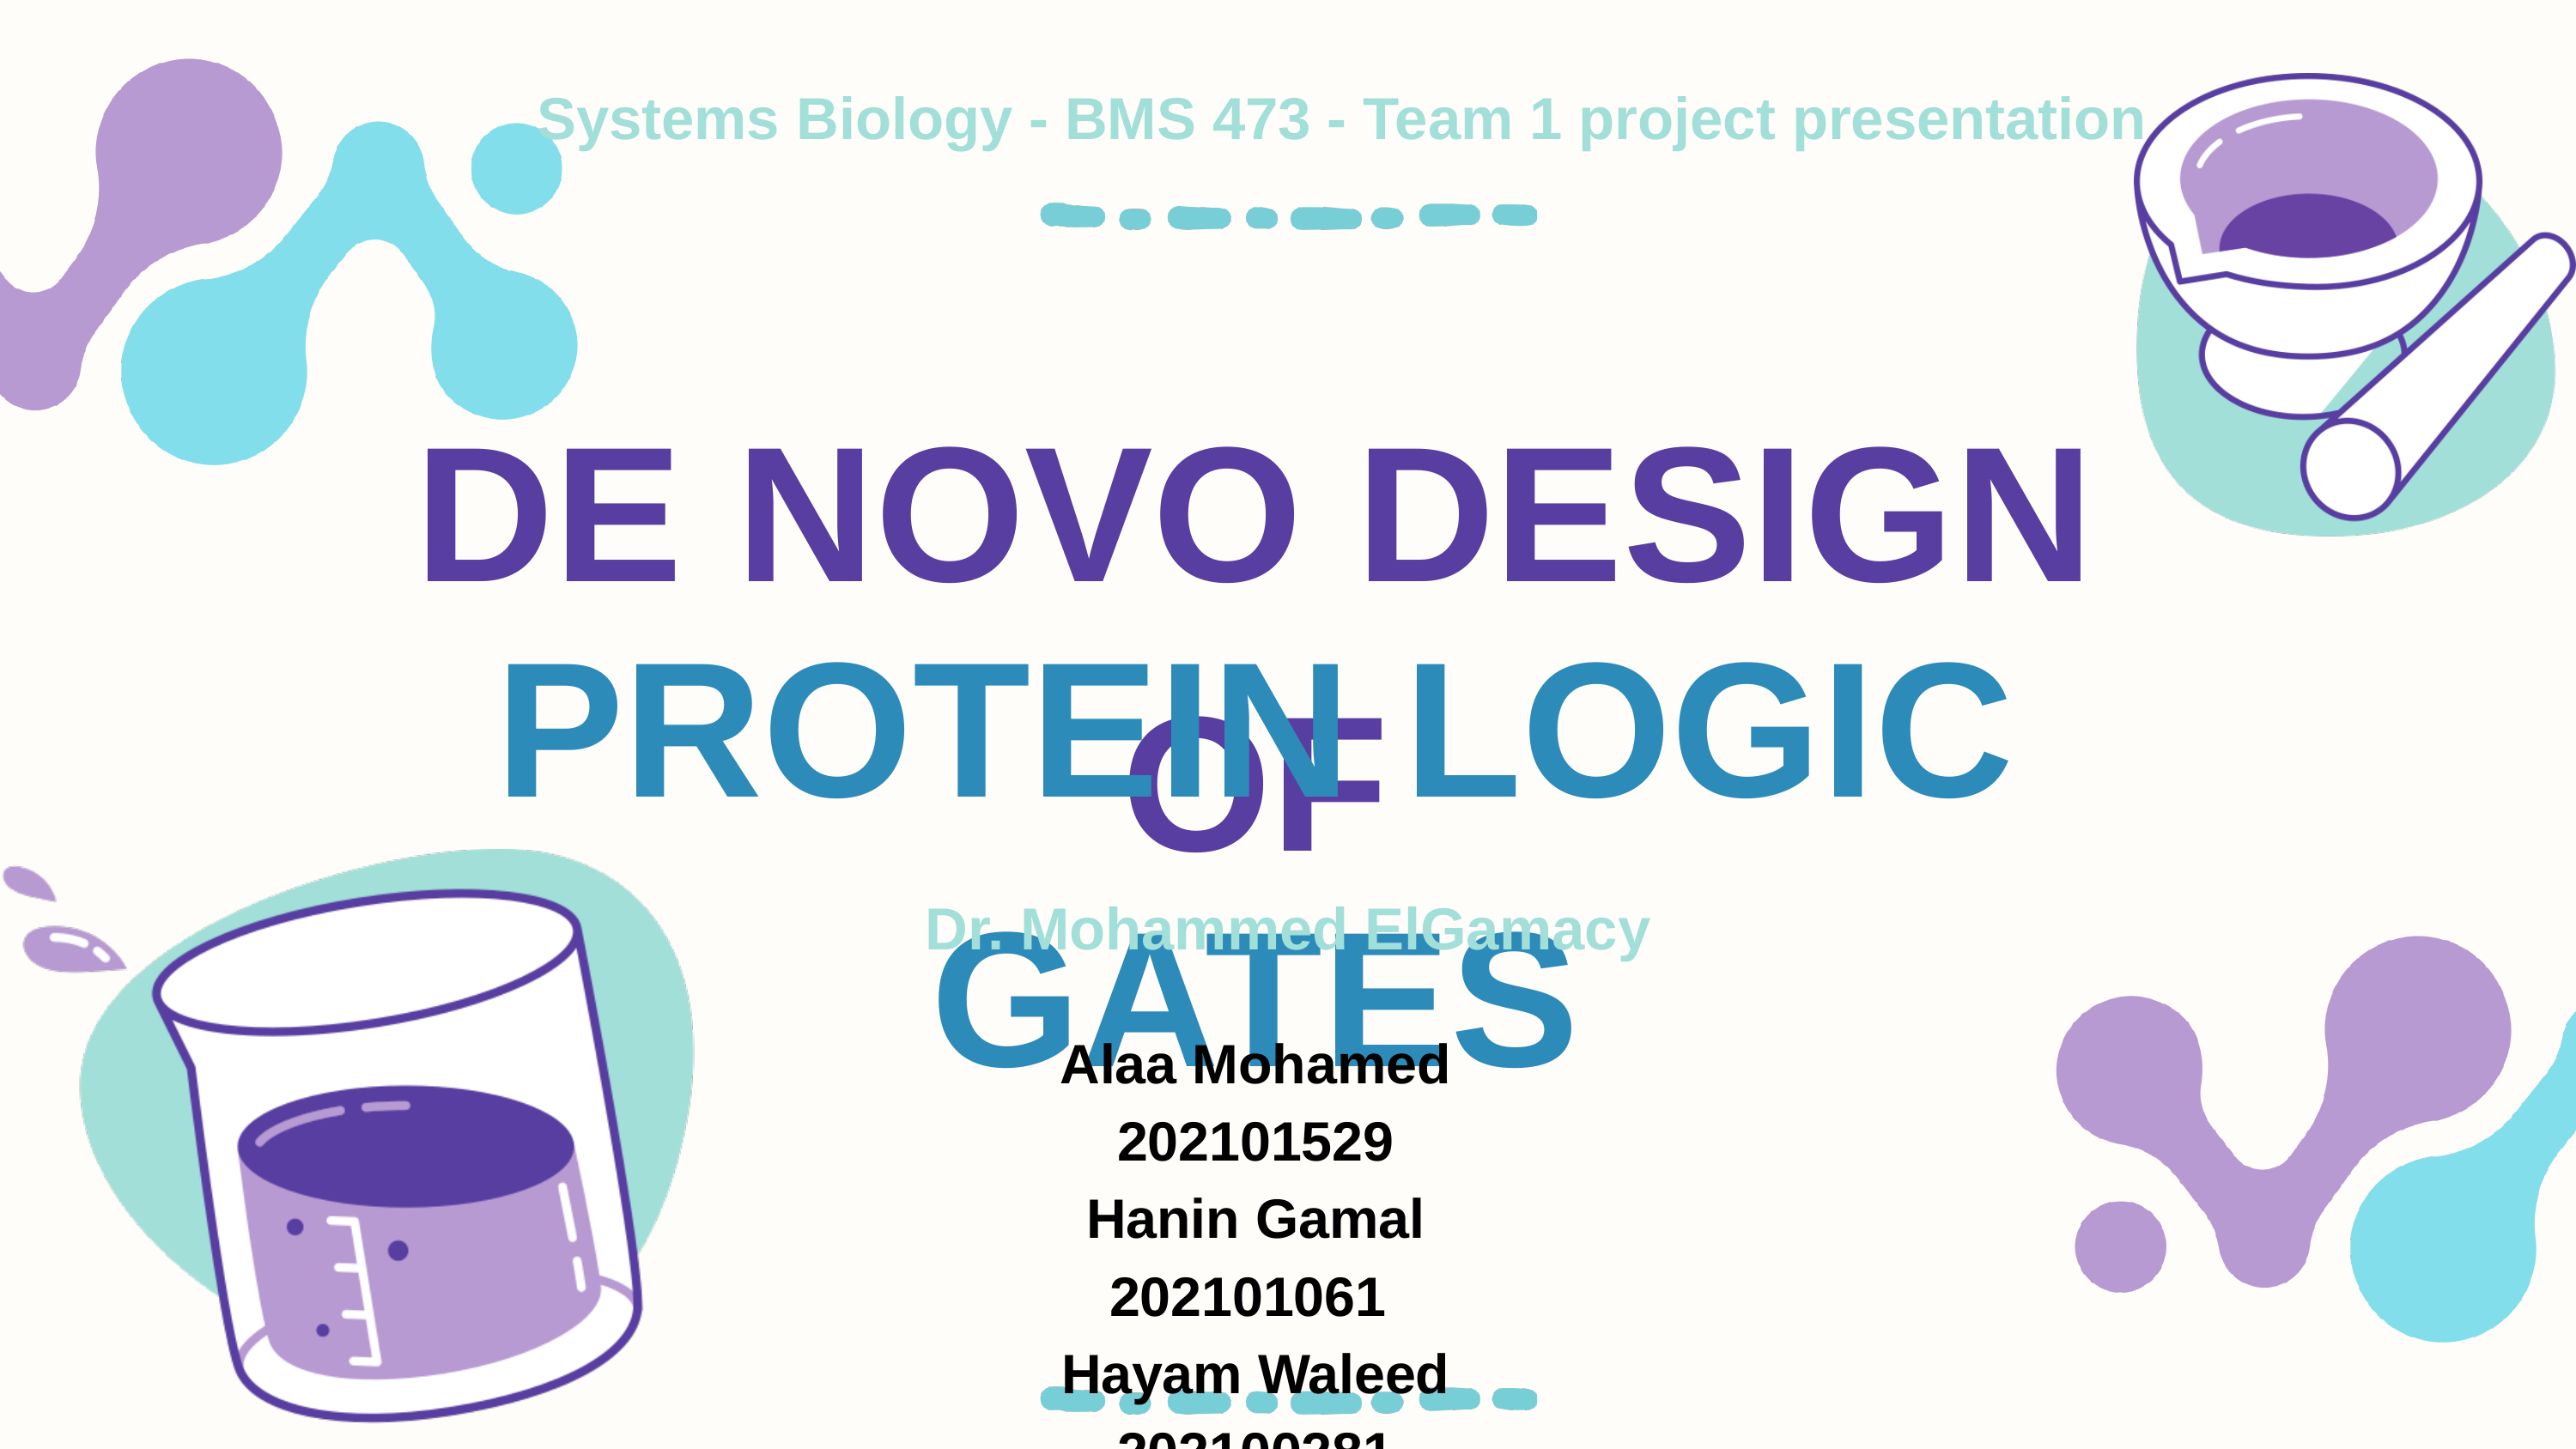

Systems Biology - BMS 473 - Team 1 project presentation

DE NOVO DESIGN OF
PROTEIN LOGIC GATES

Dr. Mohammed ElGamacy

Alaa Mohamed 202101529
Hanin Gamal 202101061
Hayam Waleed 202100281
Nader Hany 201901347